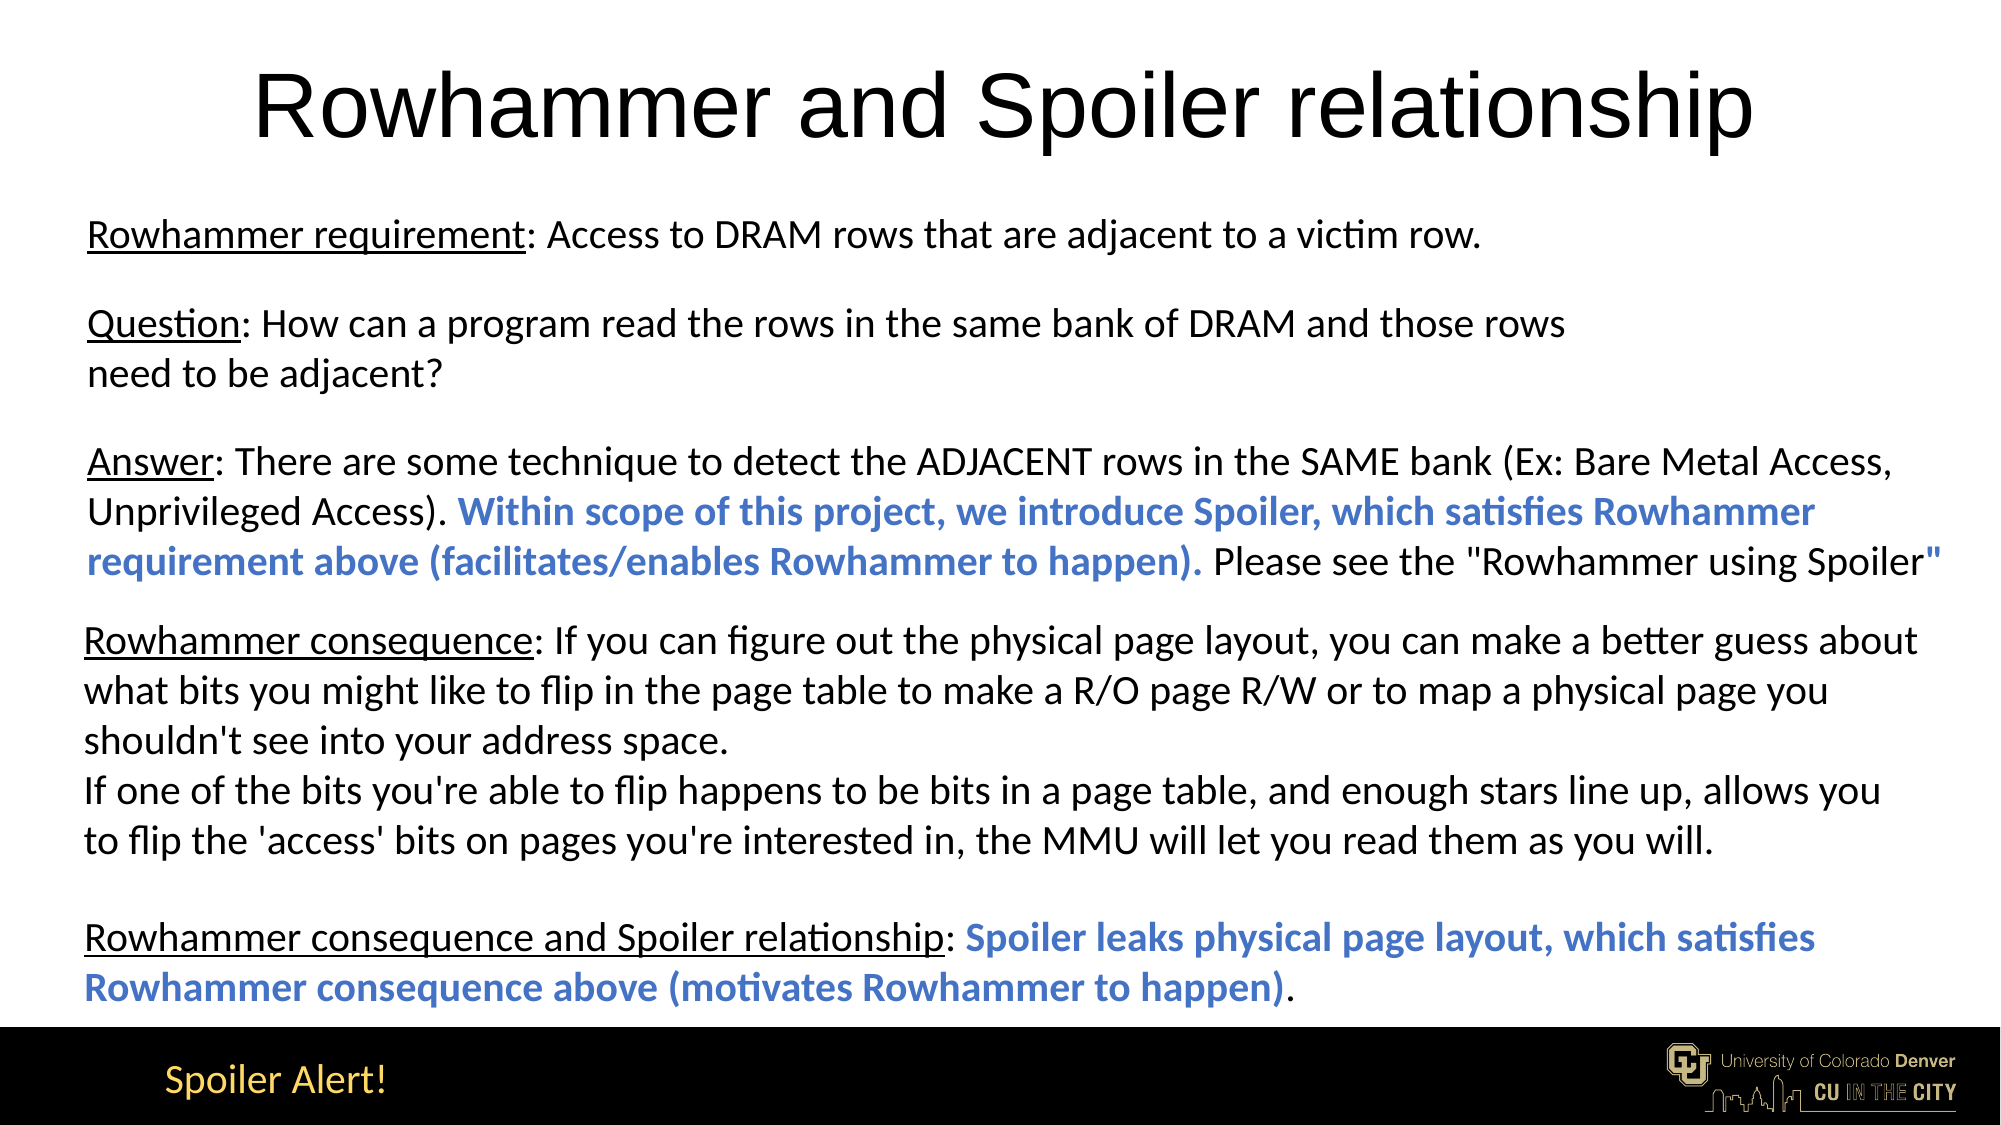

# Rowhammer and Spoiler relationship
Rowhammer requirement: Access to DRAM rows that are adjacent to a victim row.
Question: How can a program read the rows in the same bank of DRAM and those rows need to be adjacent?
Answer: There are some technique to detect the ADJACENT rows in the SAME bank (Ex: Bare Metal Access, Unprivileged Access). Within scope of this project, we introduce Spoiler, which satisfies Rowhammer requirement above (facilitates/enables Rowhammer to happen). Please see the "Rowhammer using Spoiler"
Rowhammer consequence: If you can figure out the physical page layout, you can make a better guess about what bits you might like to flip in the page table to make a R/O page R/W or to map a physical page you shouldn't see into your address space.
If one of the bits you're able to flip happens to be bits in a page table, and enough stars line up, allows you to flip the 'access' bits on pages you're interested in, the MMU will let you read them as you will.
Rowhammer consequence and Spoiler relationship: Spoiler leaks physical page layout, which satisfies Rowhammer consequence above (motivates Rowhammer to happen).